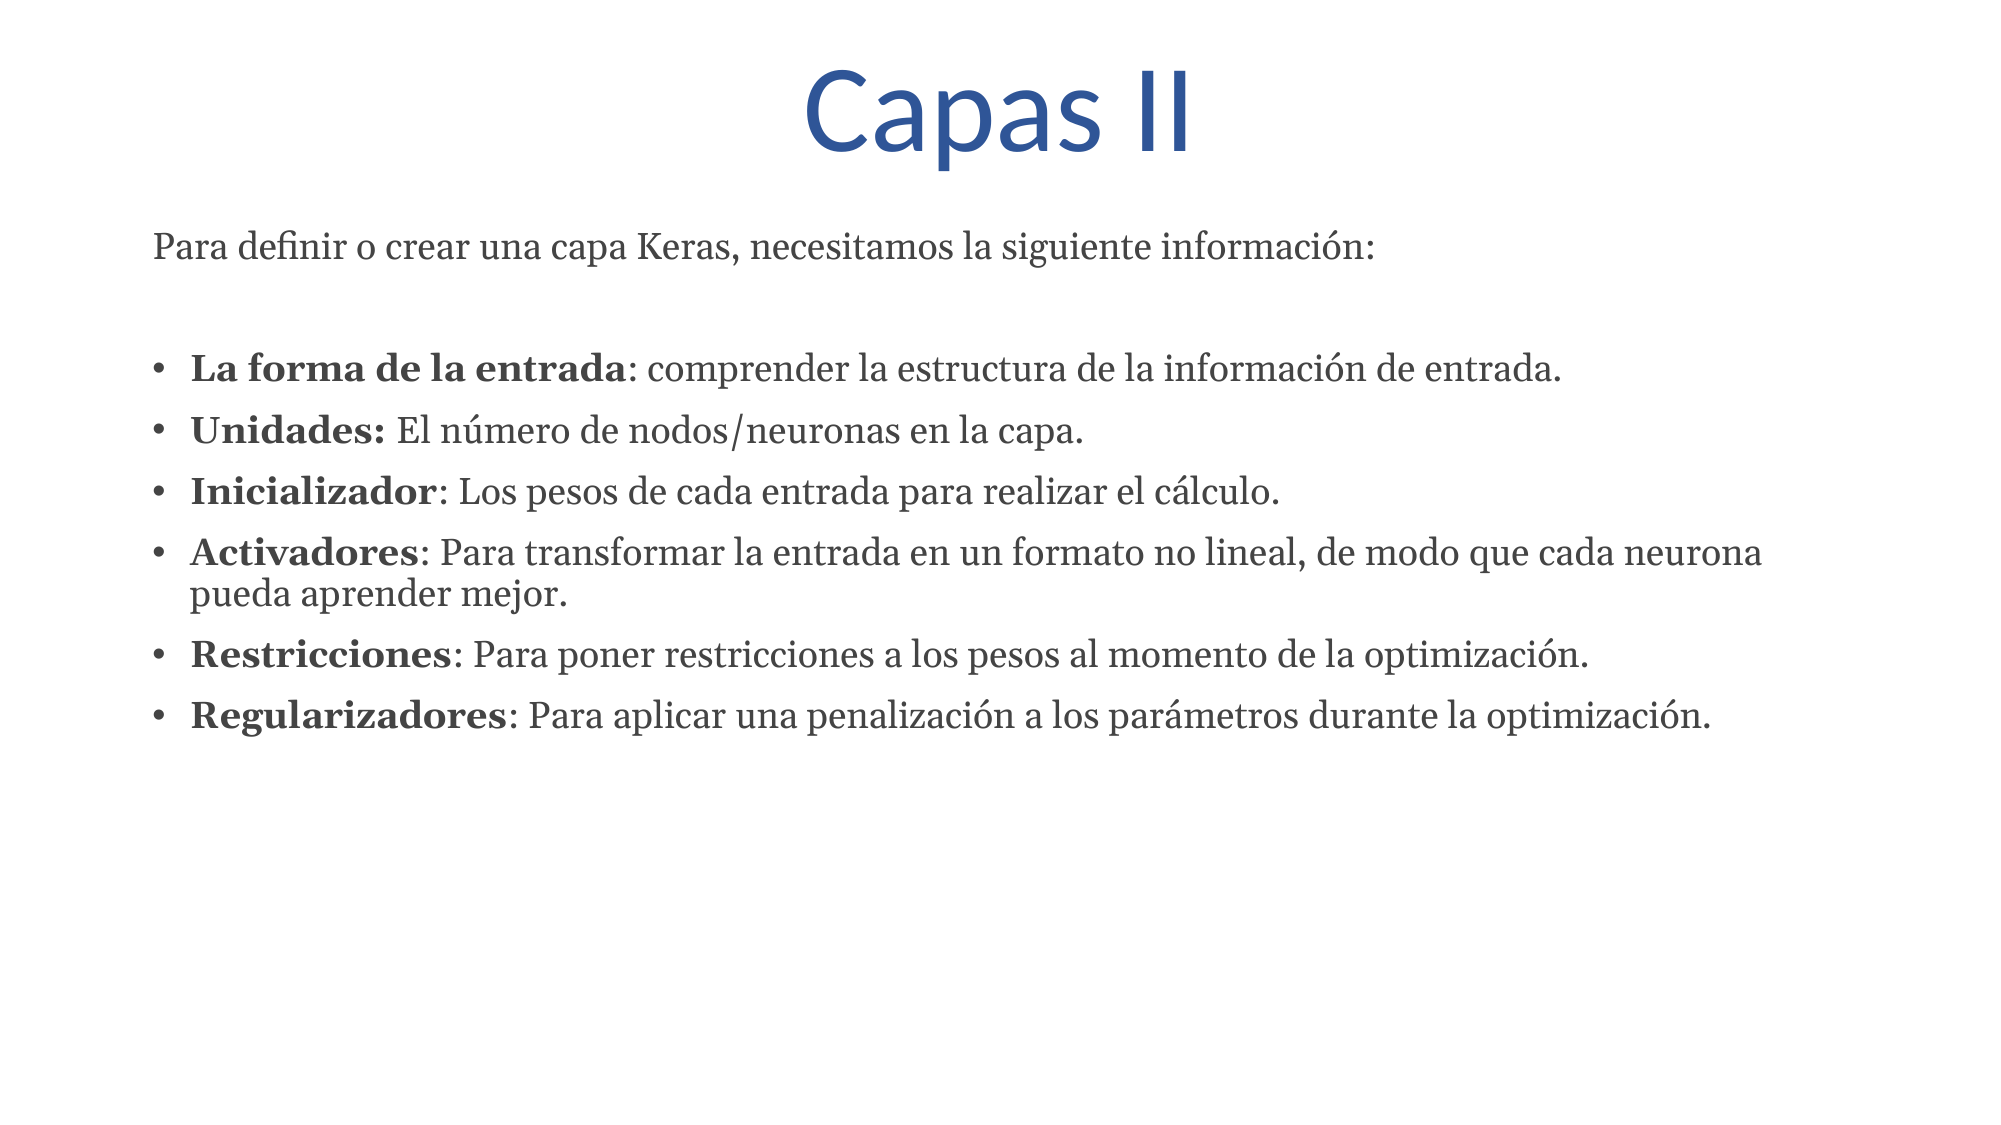

# Capas II
Para definir o crear una capa Keras, necesitamos la siguiente información:

La forma de la entrada: comprender la estructura de la información de entrada.
Unidades: El número de nodos/neuronas en la capa.
Inicializador: Los pesos de cada entrada para realizar el cálculo.
Activadores: Para transformar la entrada en un formato no lineal, de modo que cada neurona pueda aprender mejor.
Restricciones: Para poner restricciones a los pesos al momento de la optimización.
Regularizadores: Para aplicar una penalización a los parámetros durante la optimización.